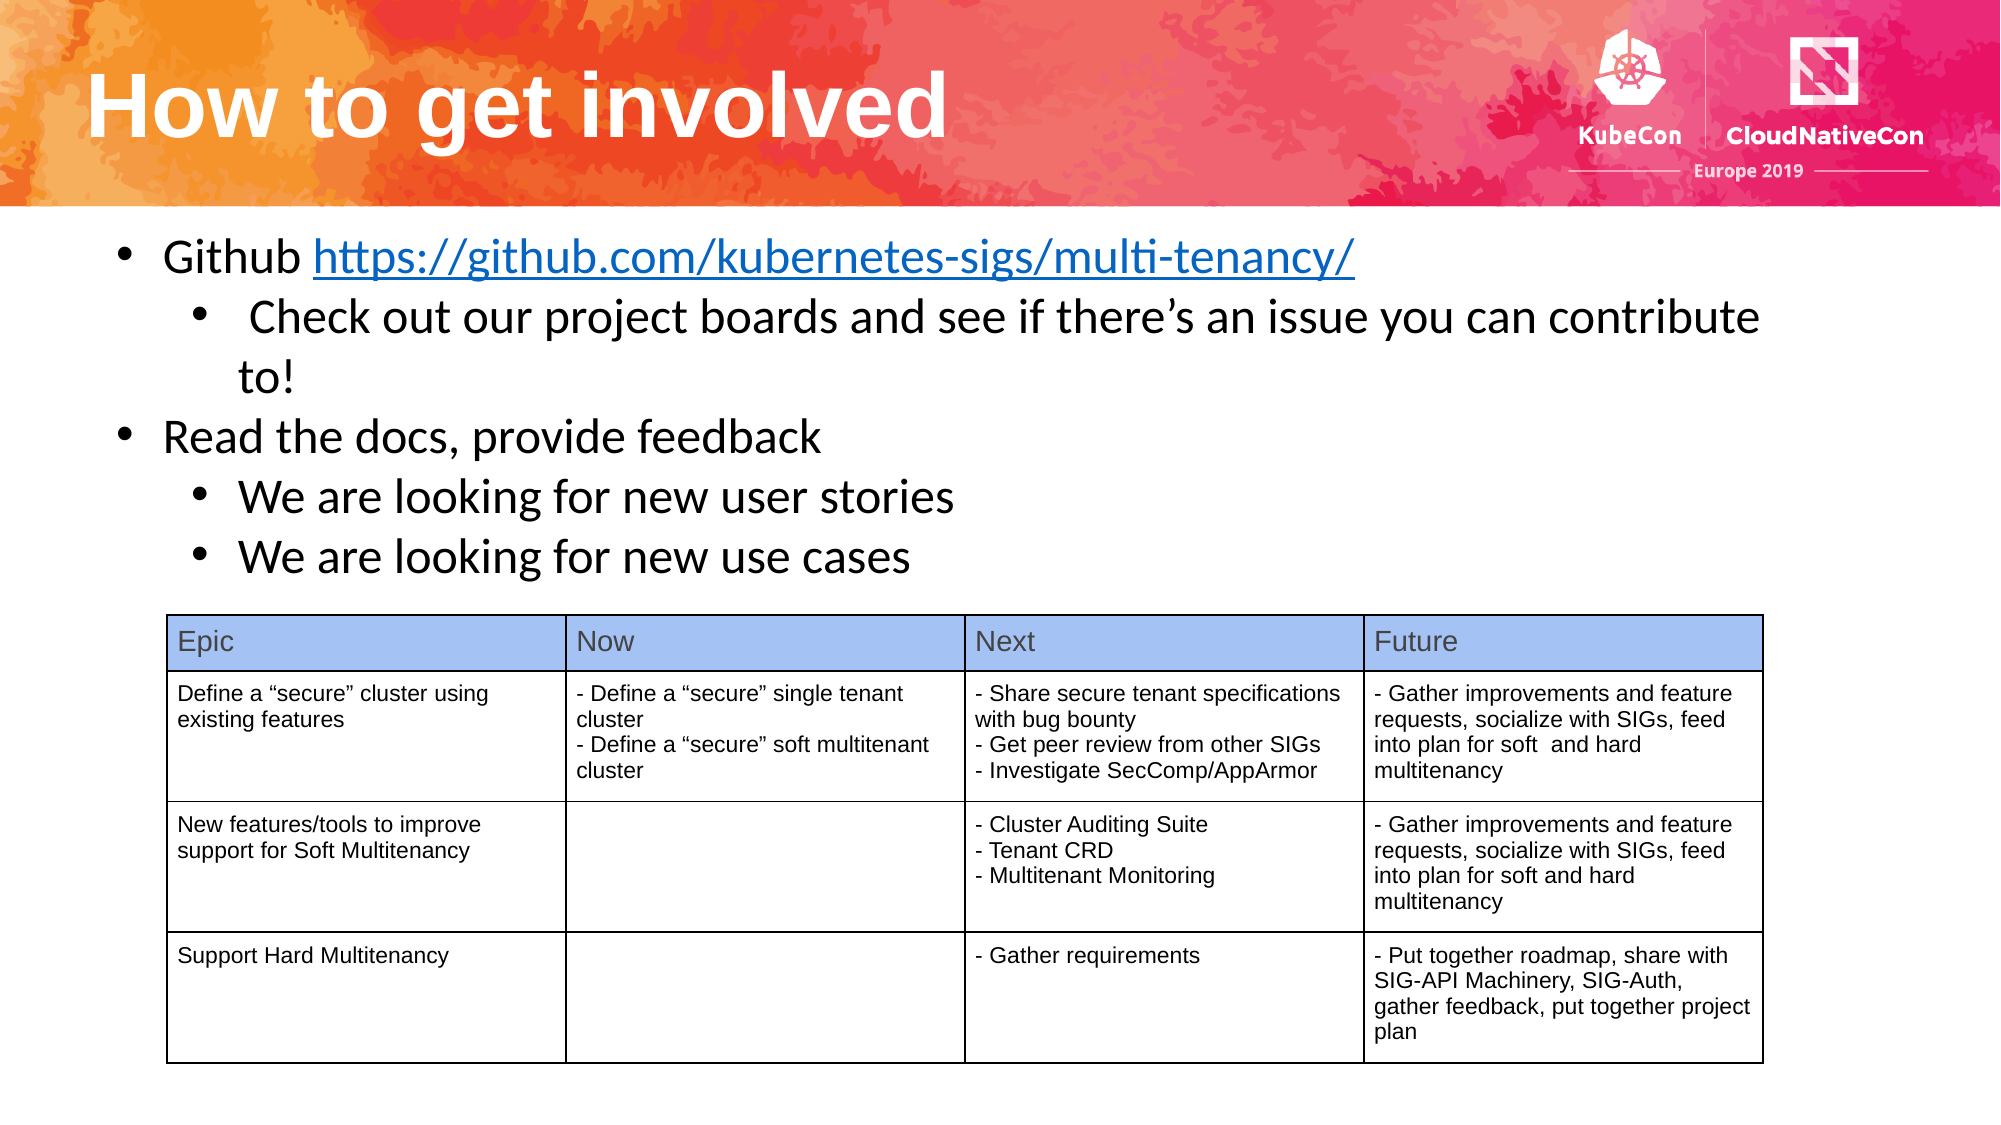

# How to get involved
Github https://github.com/kubernetes-sigs/multi-tenancy/
 Check out our project boards and see if there’s an issue you can contribute to!
Read the docs, provide feedback
We are looking for new user stories
We are looking for new use cases

| Epic | Now | Next | Future |
| --- | --- | --- | --- |
| Define a “secure” cluster using existing features | - Define a “secure” single tenant cluster - Define a “secure” soft multitenant cluster | - Share secure tenant specifications with bug bounty - Get peer review from other SIGs - Investigate SecComp/AppArmor | - Gather improvements and feature requests, socialize with SIGs, feed into plan for soft  and hard multitenancy |
| New features/tools to improve support for Soft Multitenancy |  | - Cluster Auditing Suite - Tenant CRD - Multitenant Monitoring | - Gather improvements and feature requests, socialize with SIGs, feed into plan for soft and hard multitenancy |
| Support Hard Multitenancy |  | - Gather requirements | - Put together roadmap, share with SIG-API Machinery, SIG-Auth, gather feedback, put together project plan |